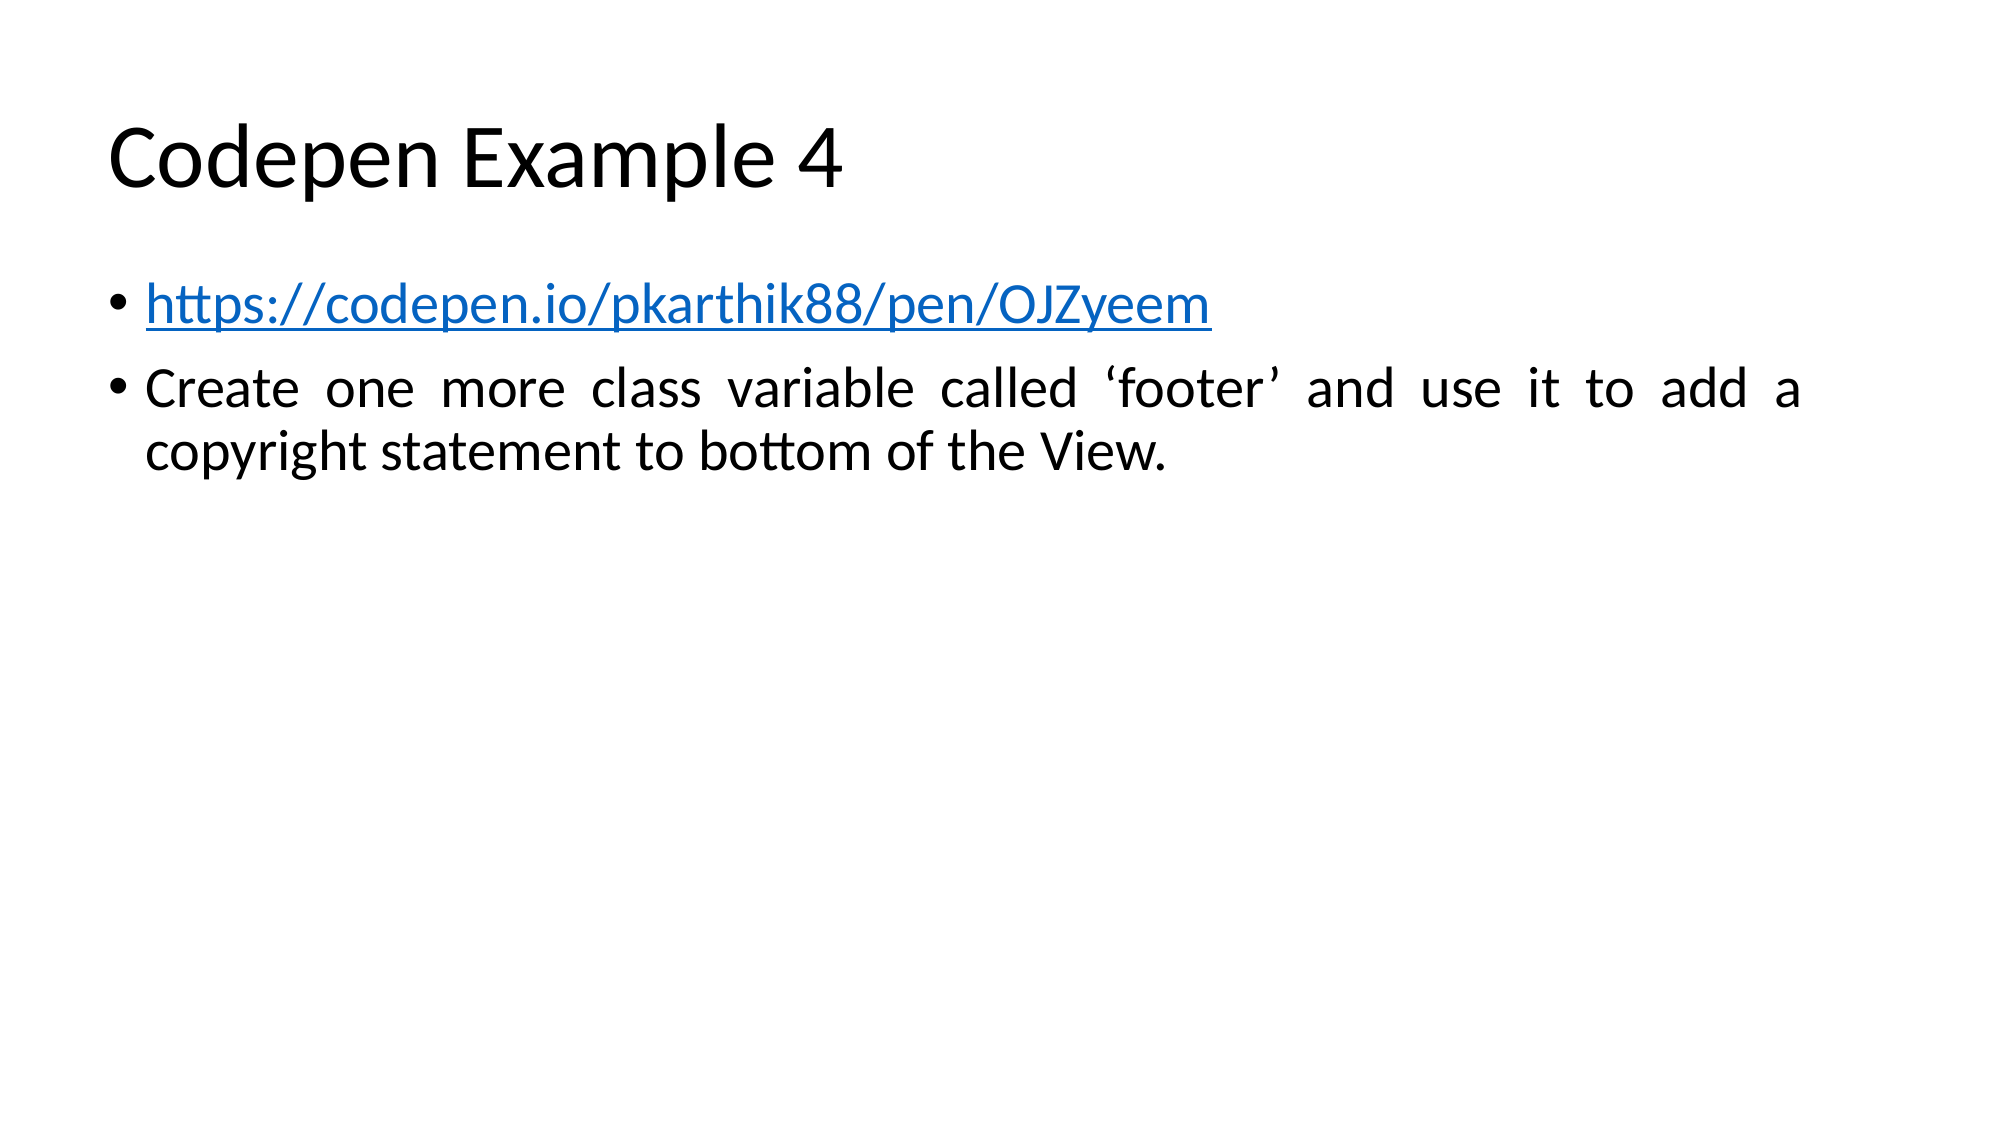

# Codepen Example 4
https://codepen.io/pkarthik88/pen/OJZyeem
Create one more class variable called ‘footer’ and use it to add a copyright statement to bottom of the View.